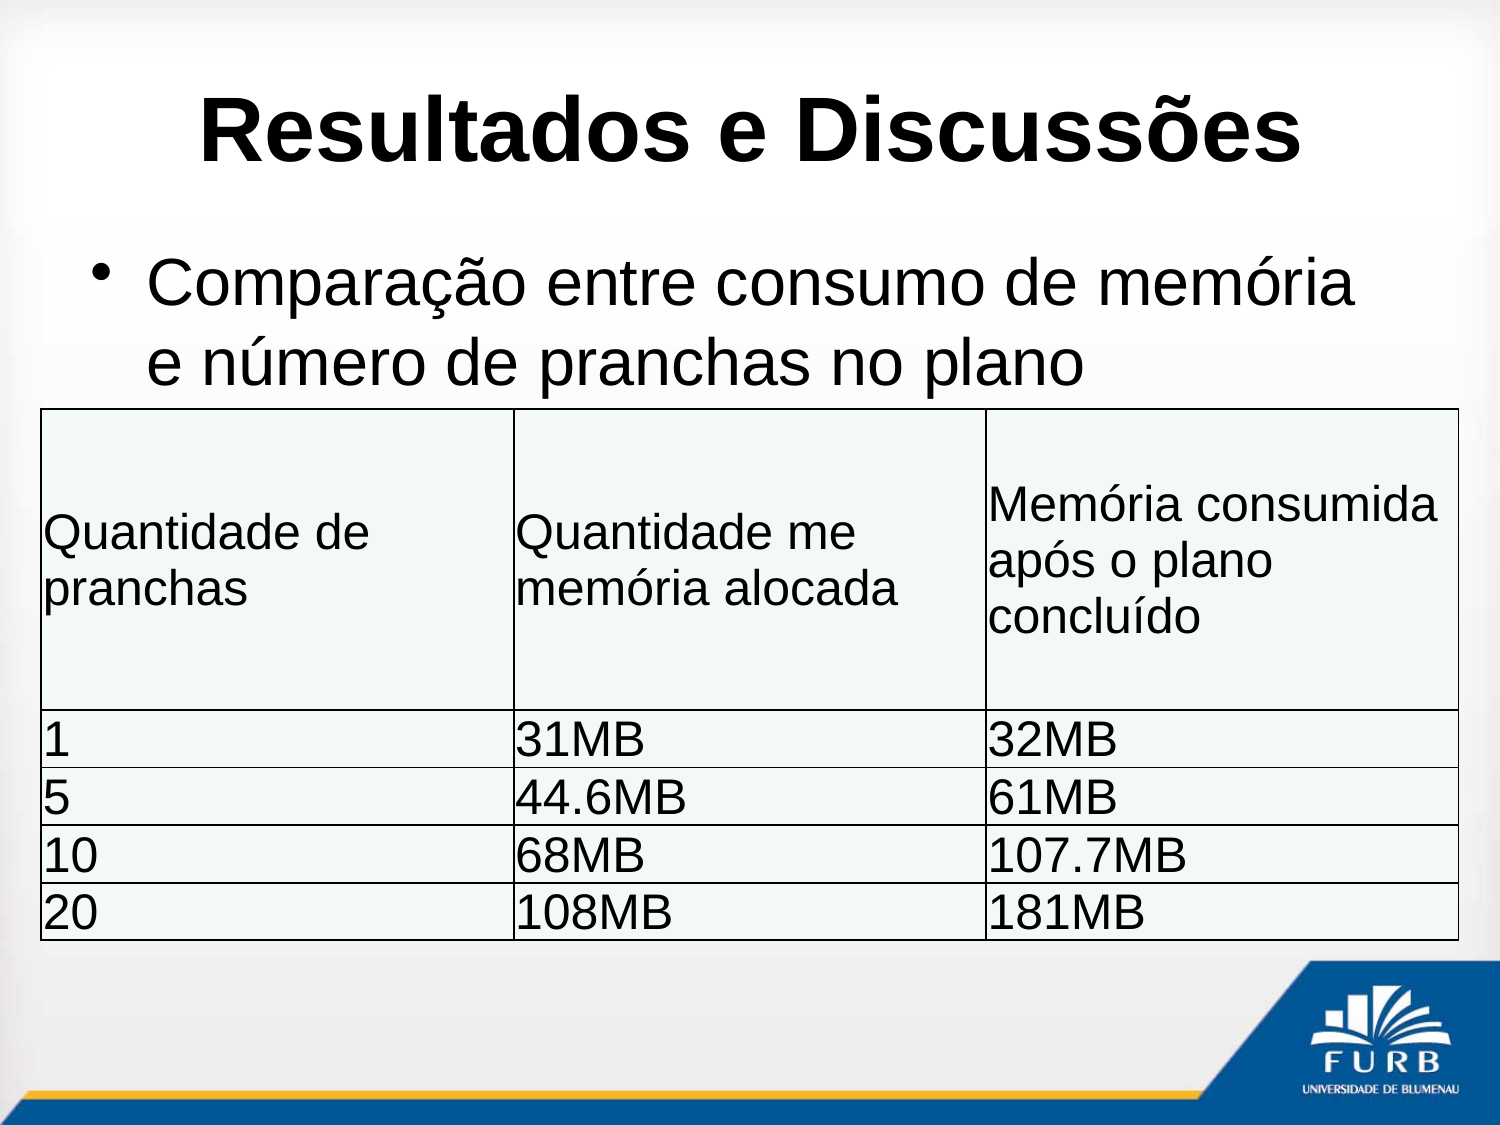

# Resultados e Discussões
Comparação entre consumo de memória e número de pranchas no plano
| Quantidade de pranchas | Quantidade me memória alocada | Memória consumida após o plano concluído |
| --- | --- | --- |
| 1 | 31MB | 32MB |
| 5 | 44.6MB | 61MB |
| 10 | 68MB | 107.7MB |
| 20 | 108MB | 181MB |